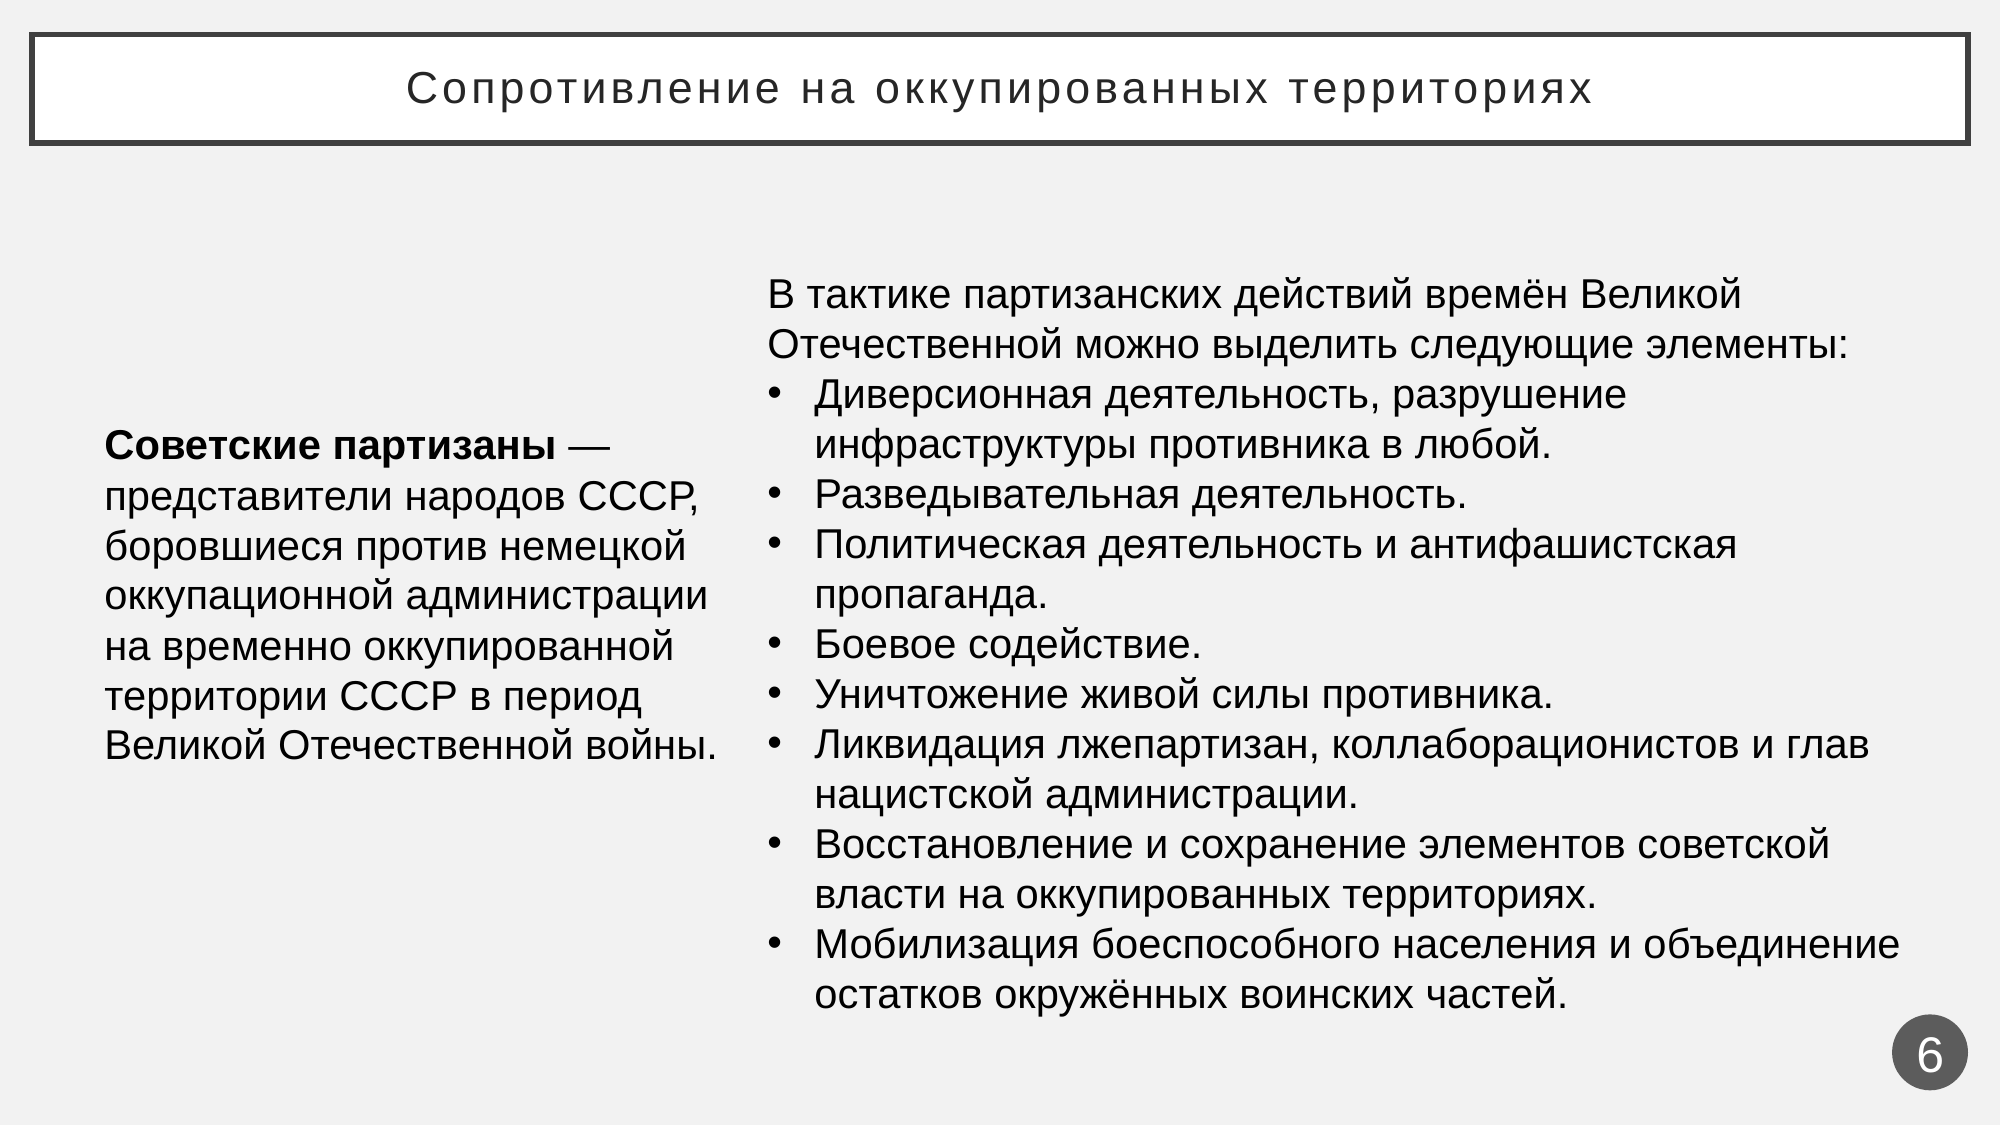

# Сопротивление на оккупированных территориях
В тактике партизанских действий времён Великой Отечественной можно выделить следующие элементы:
Диверсионная деятельность, разрушение инфраструктуры противника в любой.
Разведывательная деятельность.
Политическая деятельность и антифашистская пропаганда.
Боевое содействие.
Уничтожение живой силы противника.
Ликвидация лжепартизан, коллаборационистов и глав нацистской администрации.
Восстановление и сохранение элементов советской власти на оккупированных территориях.
Мобилизация боеспособного населения и объединение остатков окружённых воинских частей.
Советские партизаны — представители народов СССР, боровшиеся против немецкой оккупационной администрации на временно оккупированной территории СССР в период Великой Отечественной войны.

6